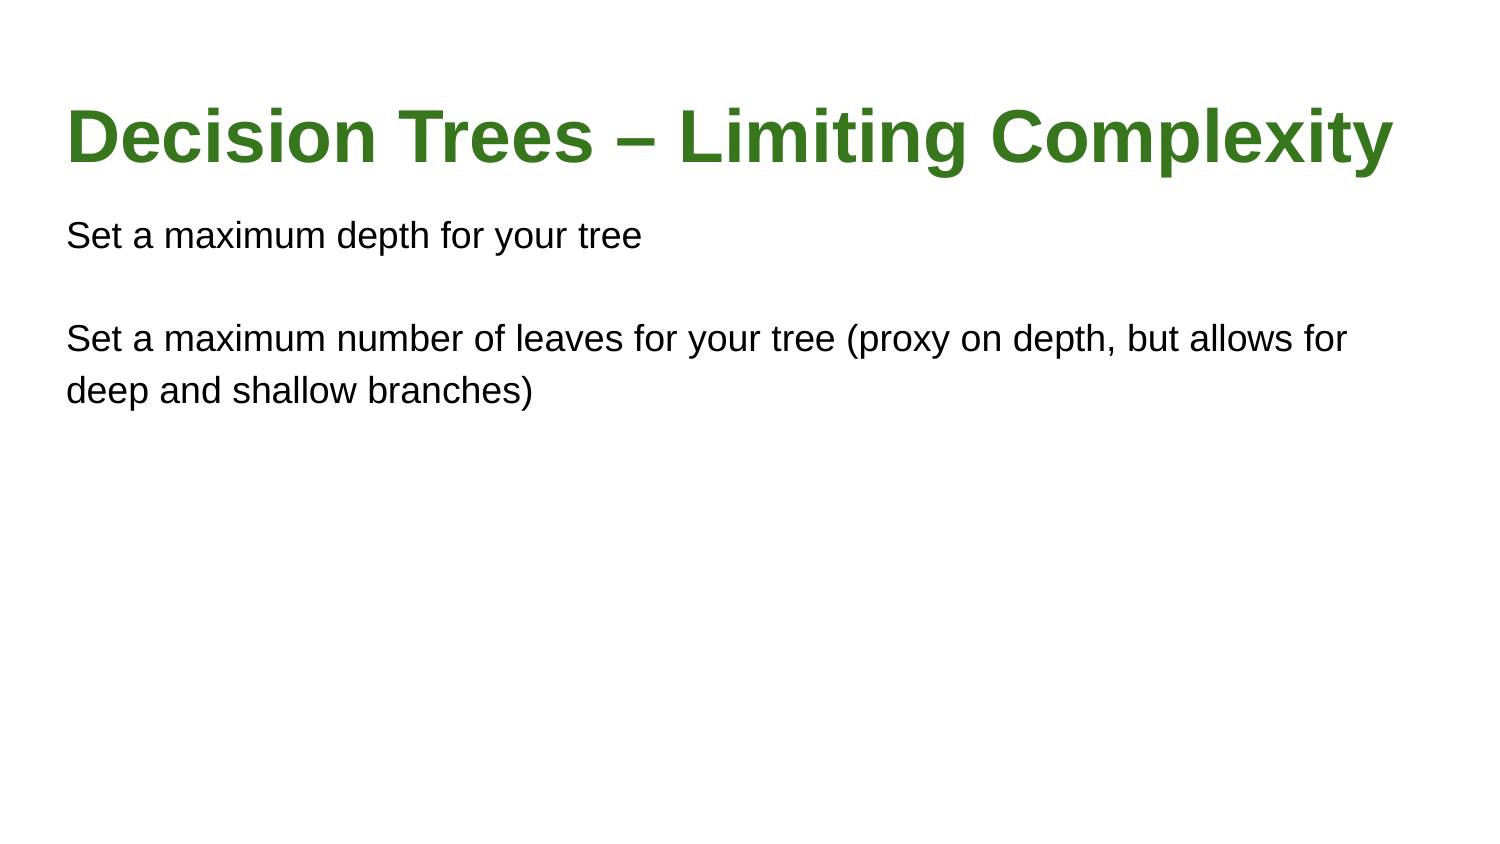

# Decision Trees – Limiting Complexity
Set a maximum depth for your tree

Set a maximum number of leaves for your tree (proxy on depth, but allows for deep and shallow branches)